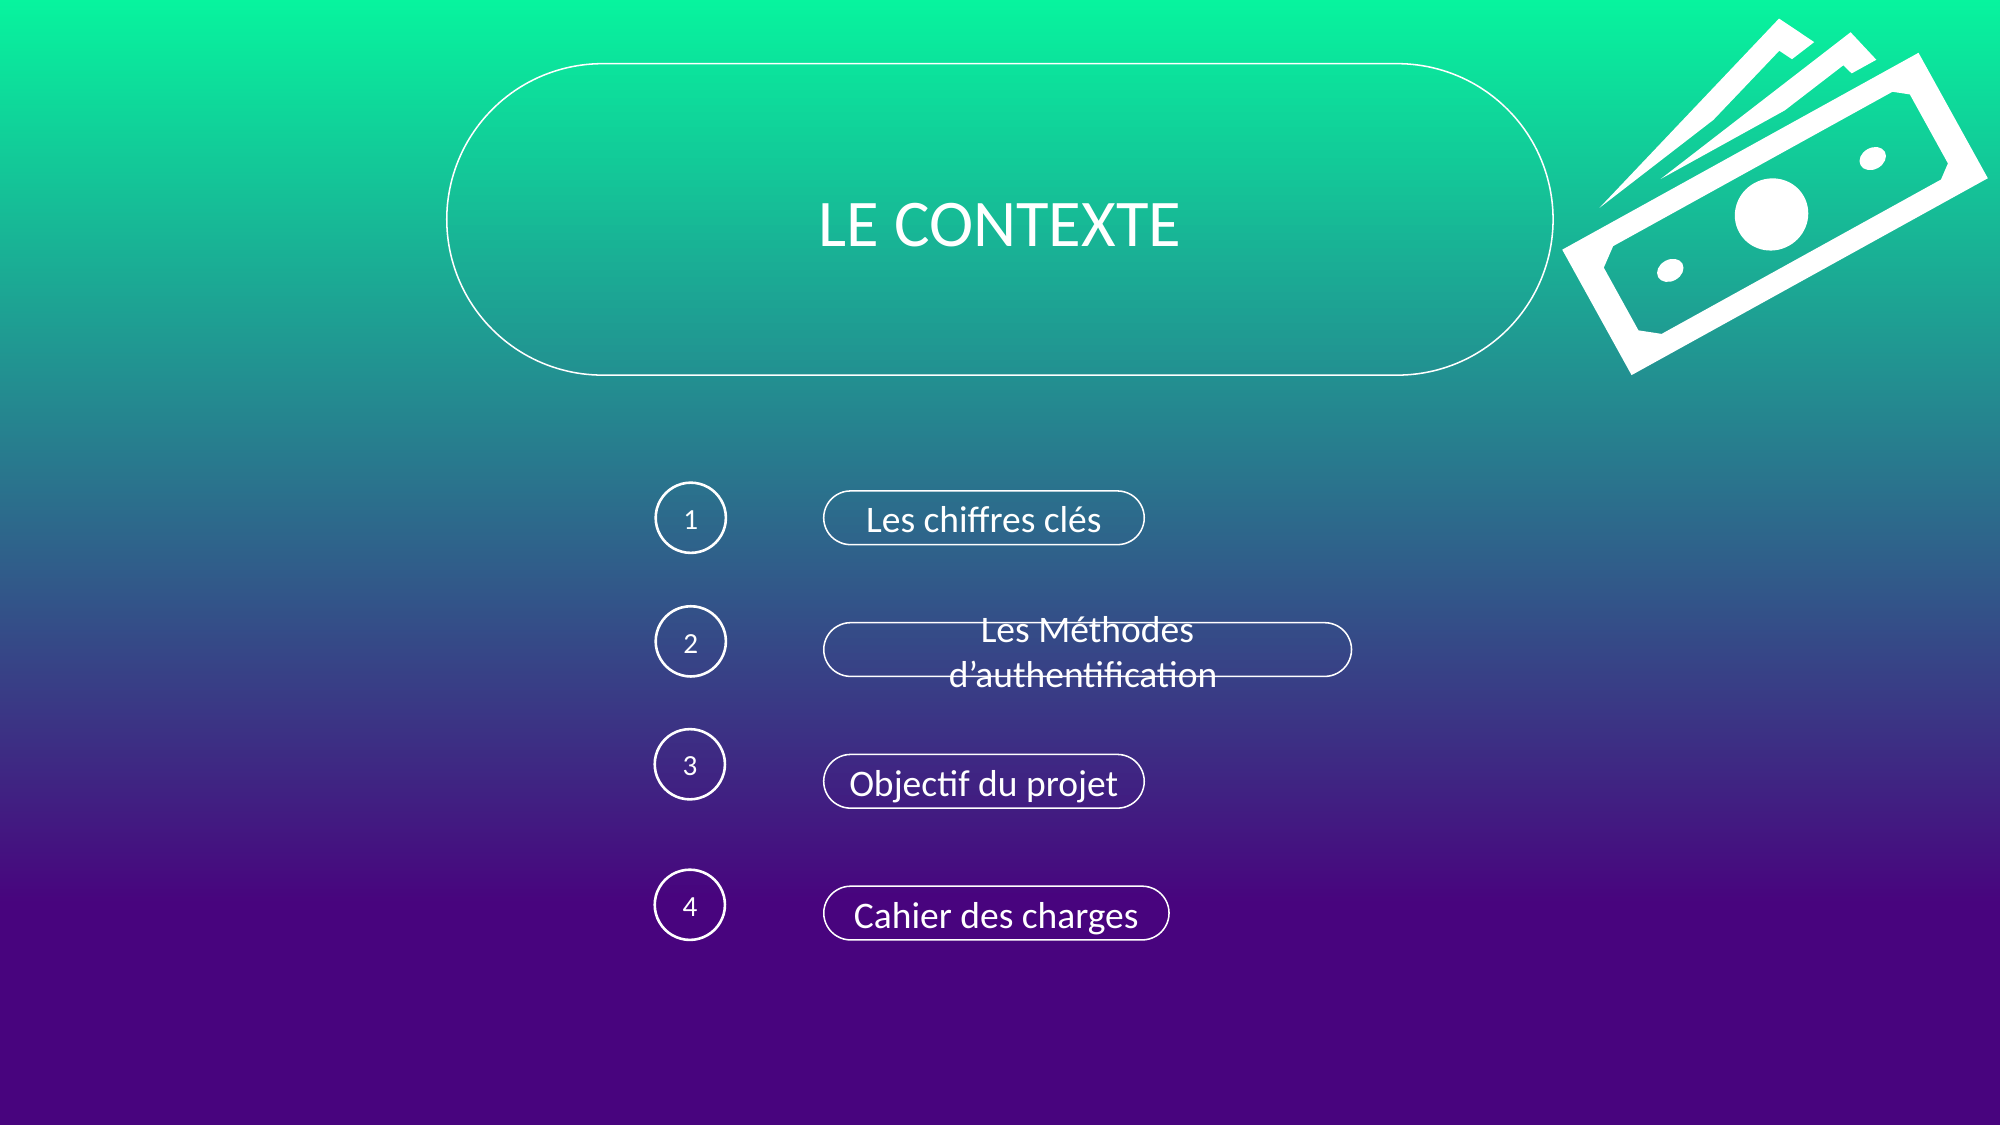

LE CONTEXTE
1
Les chiffres clés
2
Les Méthodes d’authentification
3
Objectif du projet
4
Cahier des charges